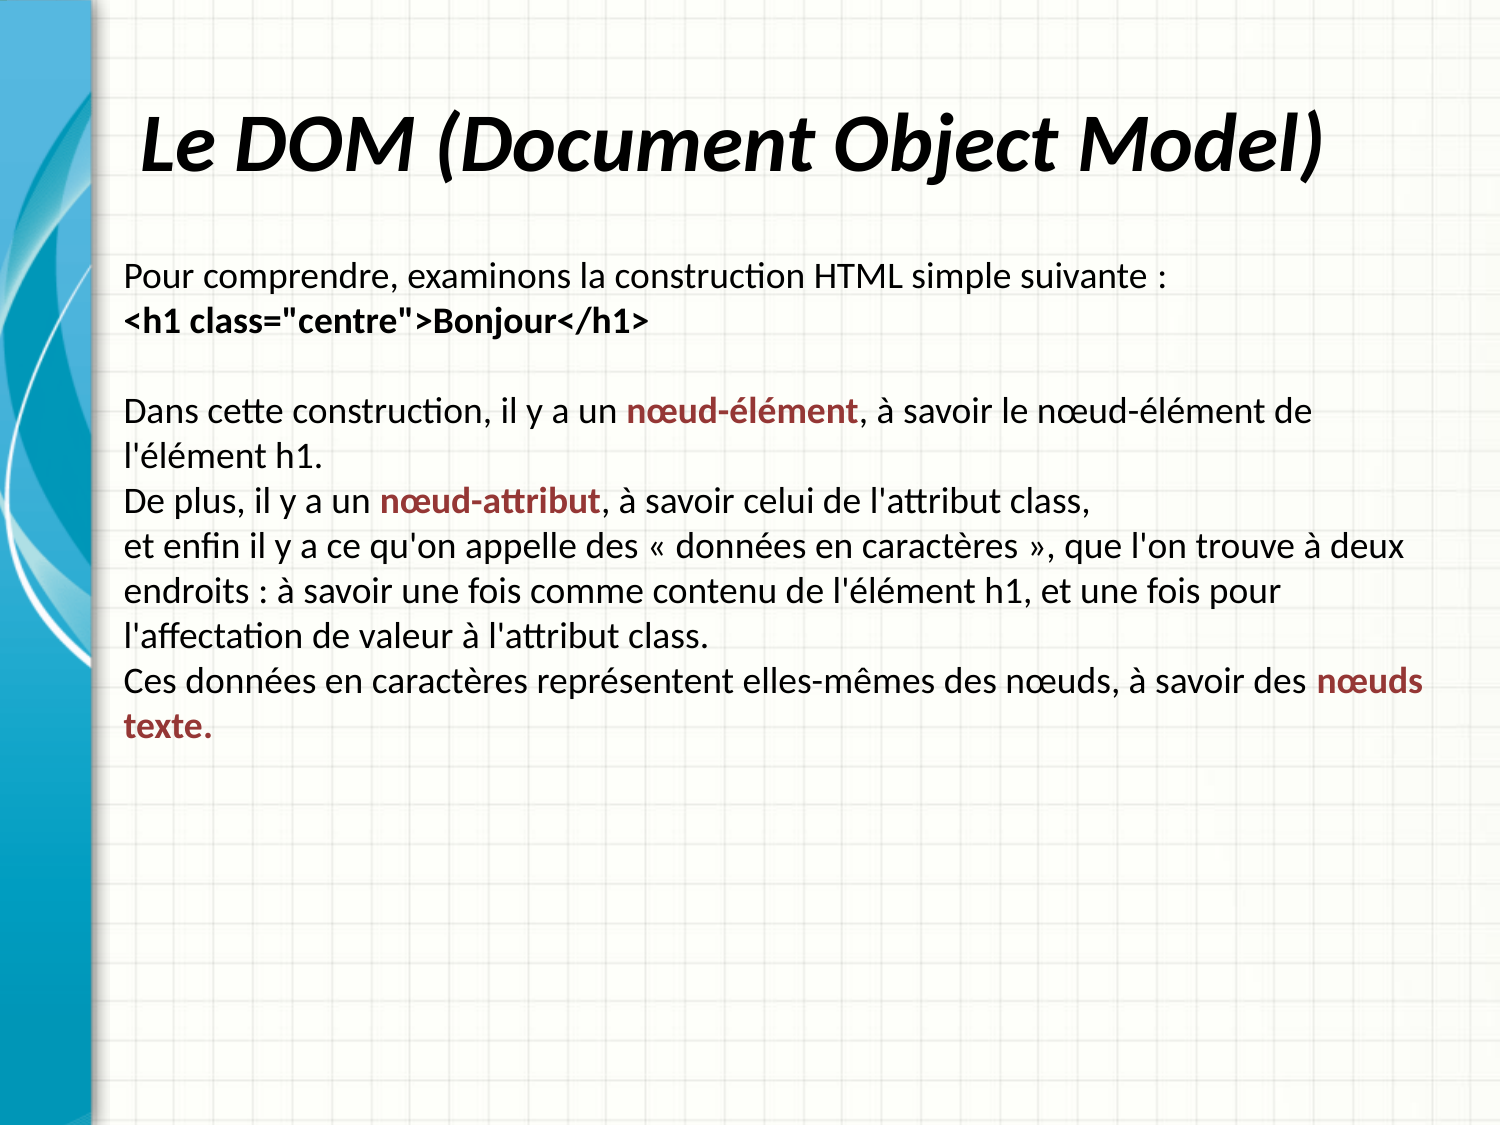

# Le DOM (Document Object Model)
Pour comprendre, examinons la construction HTML simple suivante :
<h1 class="centre">Bonjour</h1>
Dans cette construction, il y a un nœud-élément, à savoir le nœud-élément de l'élément h1.
De plus, il y a un nœud-attribut, à savoir celui de l'attribut class,
et enfin il y a ce qu'on appelle des « données en caractères », que l'on trouve à deux endroits : à savoir une fois comme contenu de l'élément h1, et une fois pour l'affectation de valeur à l'attribut class.
Ces données en caractères représentent elles-mêmes des nœuds, à savoir des nœuds texte.